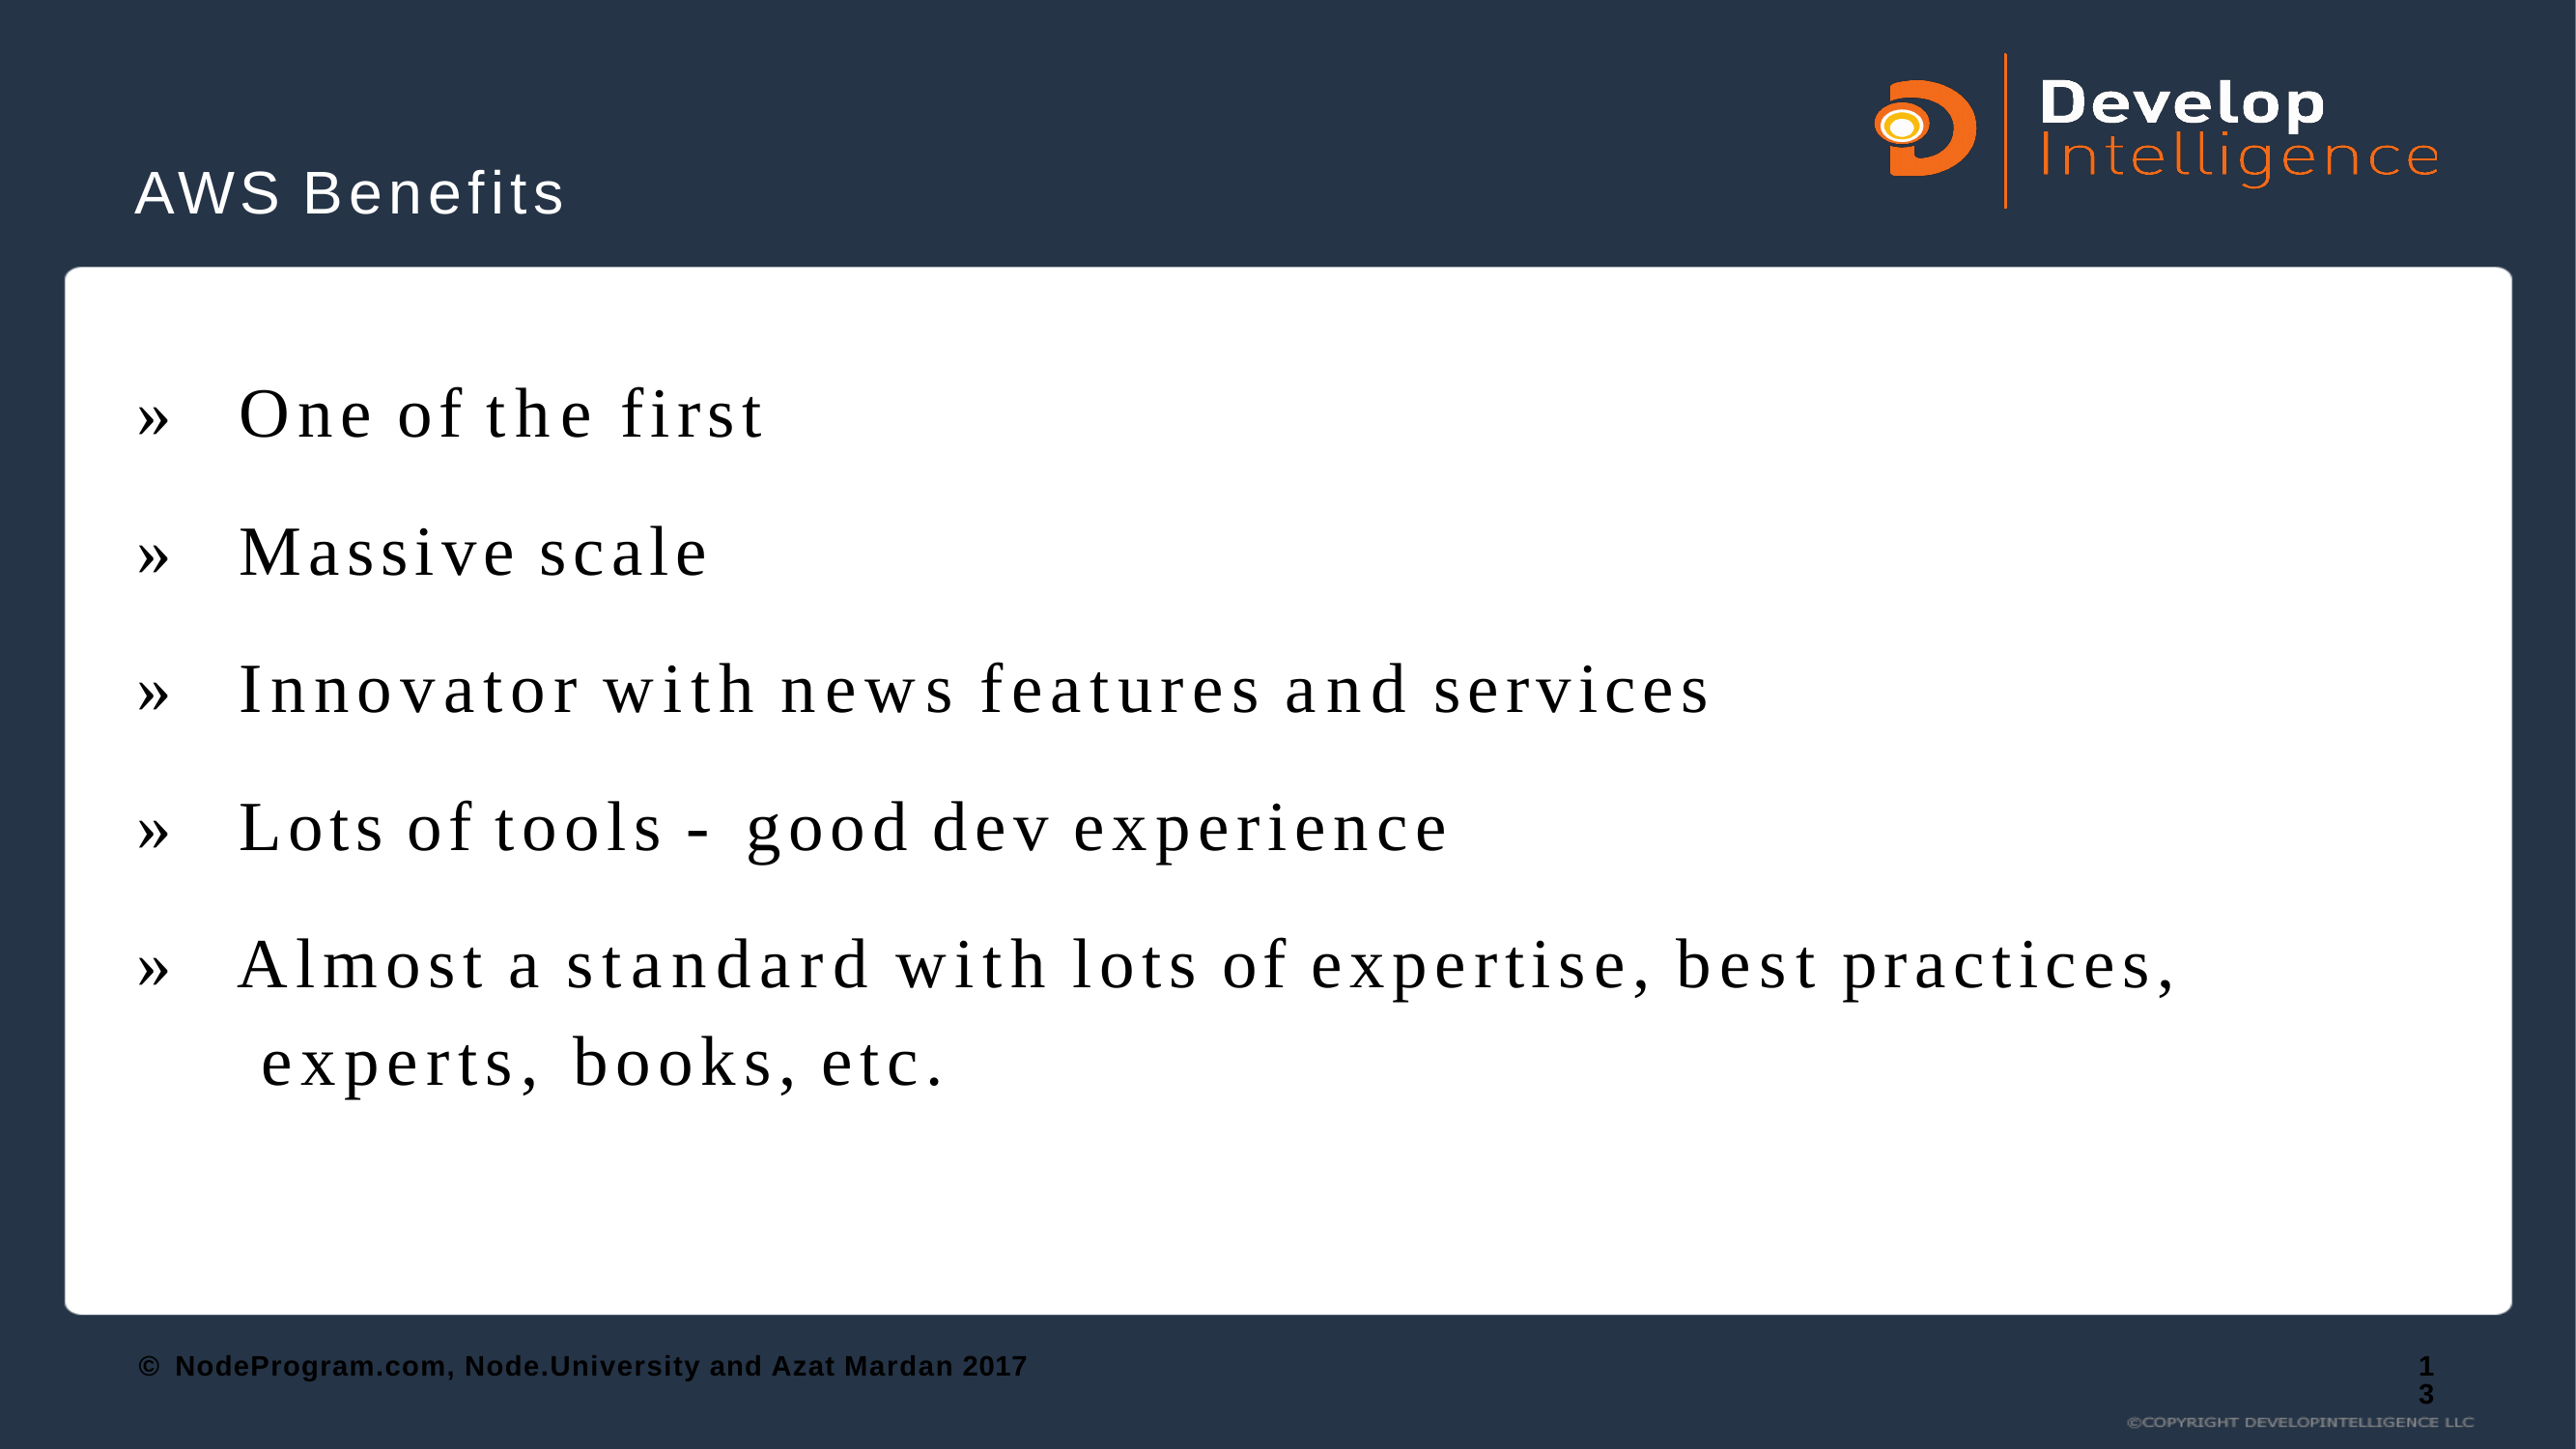

# AWS Benefits
»	One of the first
»	Massive scale
»	Innovator with news features and services
»	Lots of tools - good dev experience
»	Almost a standard with lots of expertise, best practices,  experts, books, etc.
© NodeProgram.com, Node.University and Azat Mardan 2017
13